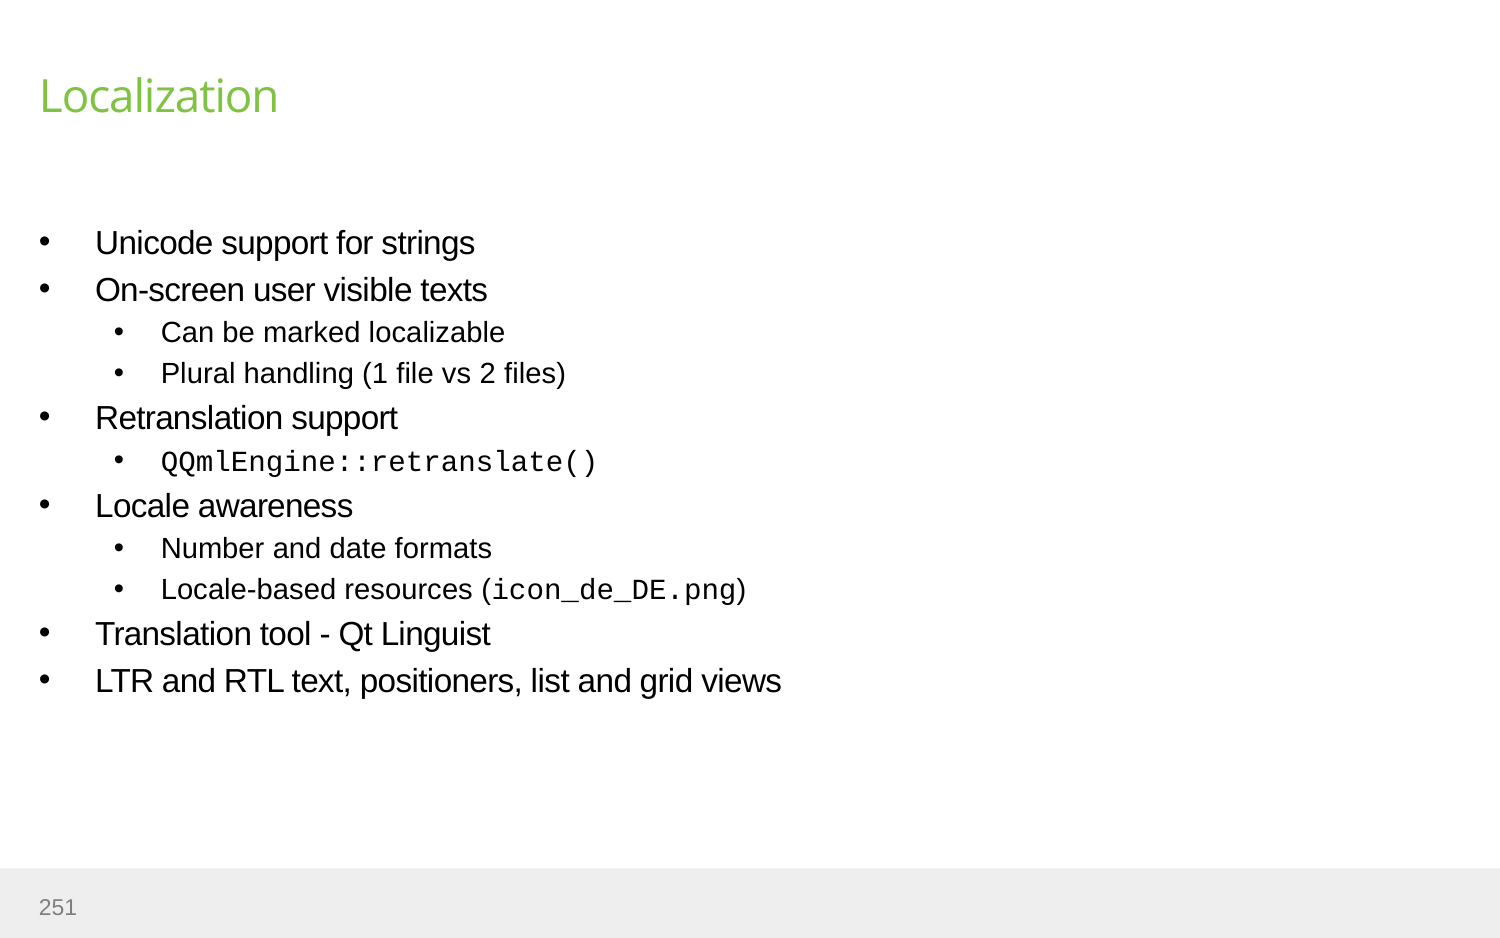

# Localization
Unicode support for strings
On-screen user visible texts
Can be marked localizable
Plural handling (1 file vs 2 files)
Retranslation support
QQmlEngine::retranslate()
Locale awareness
Number and date formats
Locale-based resources (icon_de_DE.png)
Translation tool - Qt Linguist
LTR and RTL text, positioners, list and grid views

251